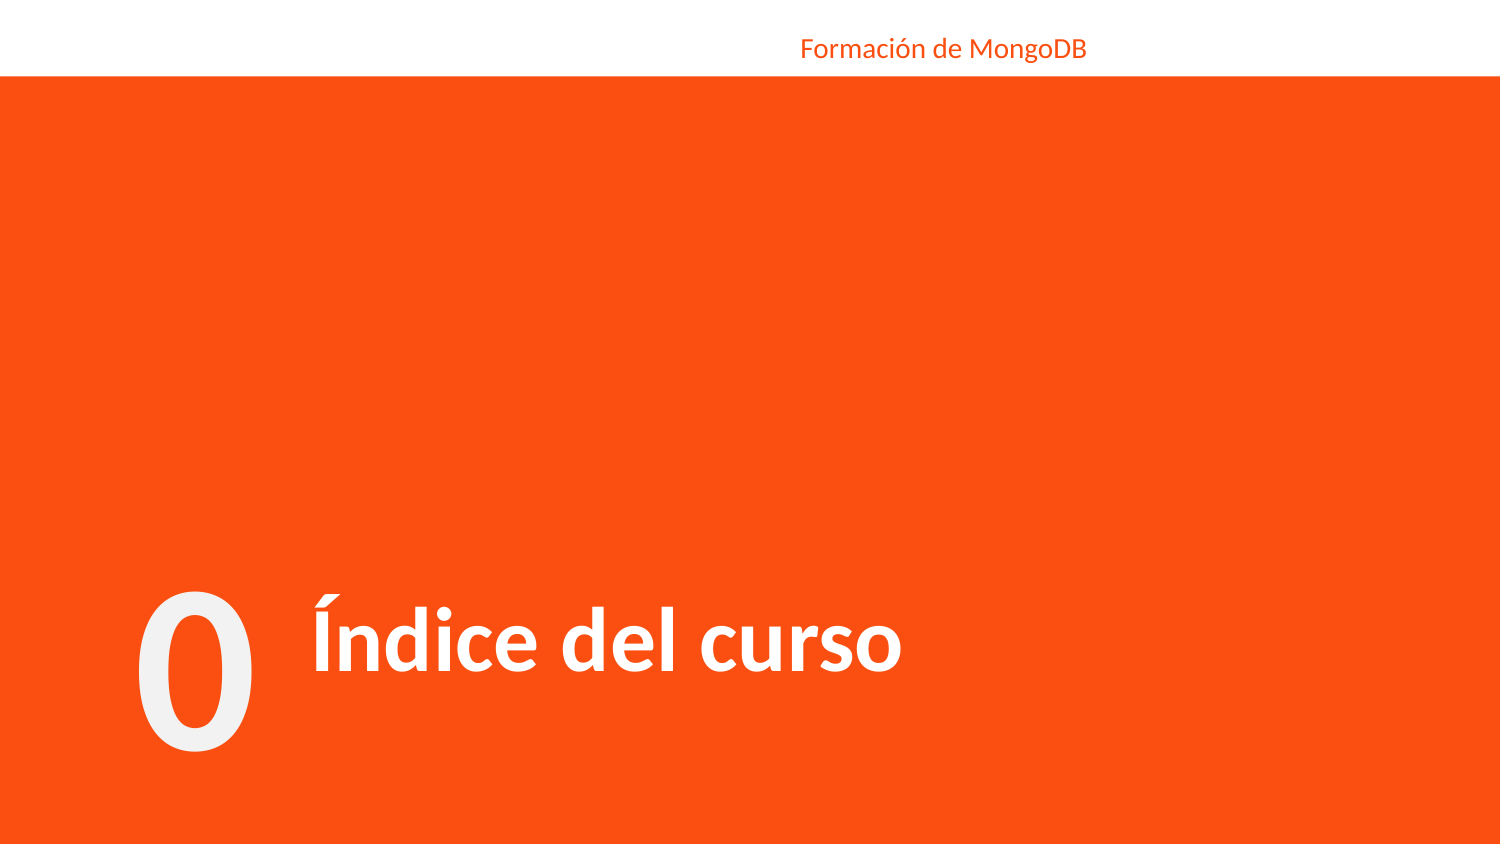

Formación de MongoDB

0
Índice del curso